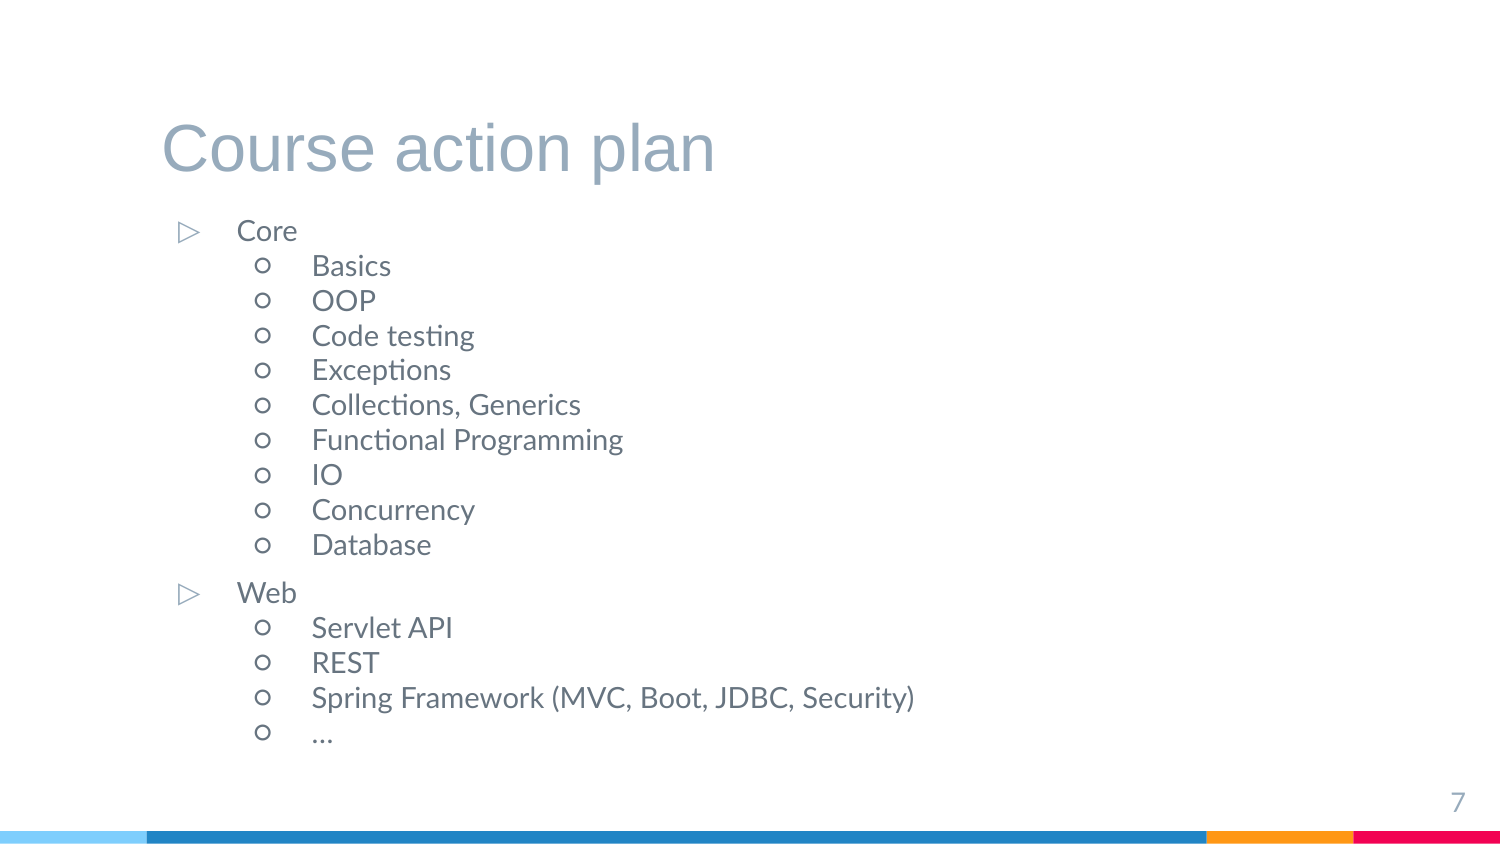

# Course action plan
Core
Basics
OOP
Code testing
Exceptions
Collections, Generics
Functional Programming
IO
Concurrency
Database
Web
Servlet API
REST
Spring Framework (MVC, Boot, JDBC, Security)
…
7